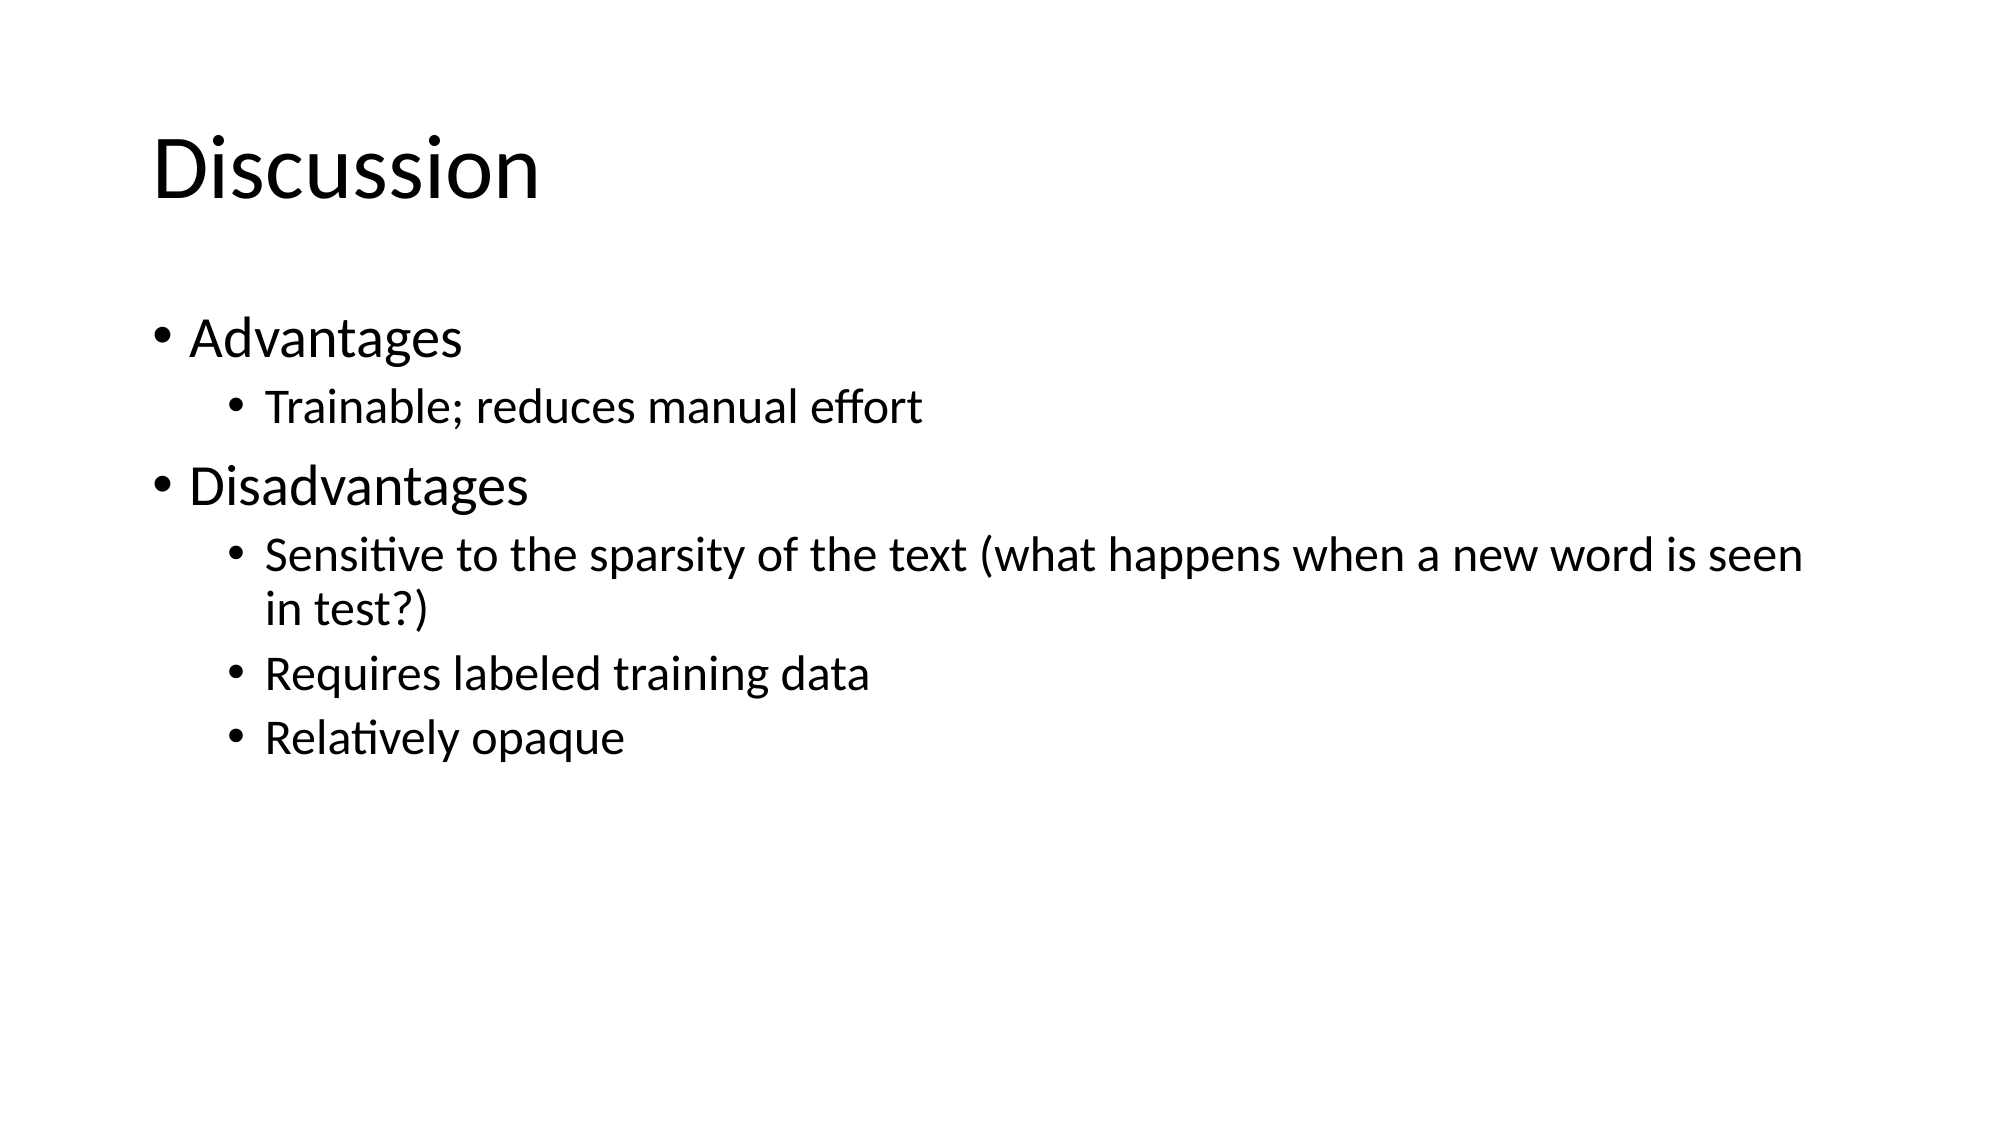

# Discussion
Advantages
Trainable; reduces manual effort
Disadvantages
Sensitive to the sparsity of the text (what happens when a new word is seen in test?)
Requires labeled training data
Relatively opaque